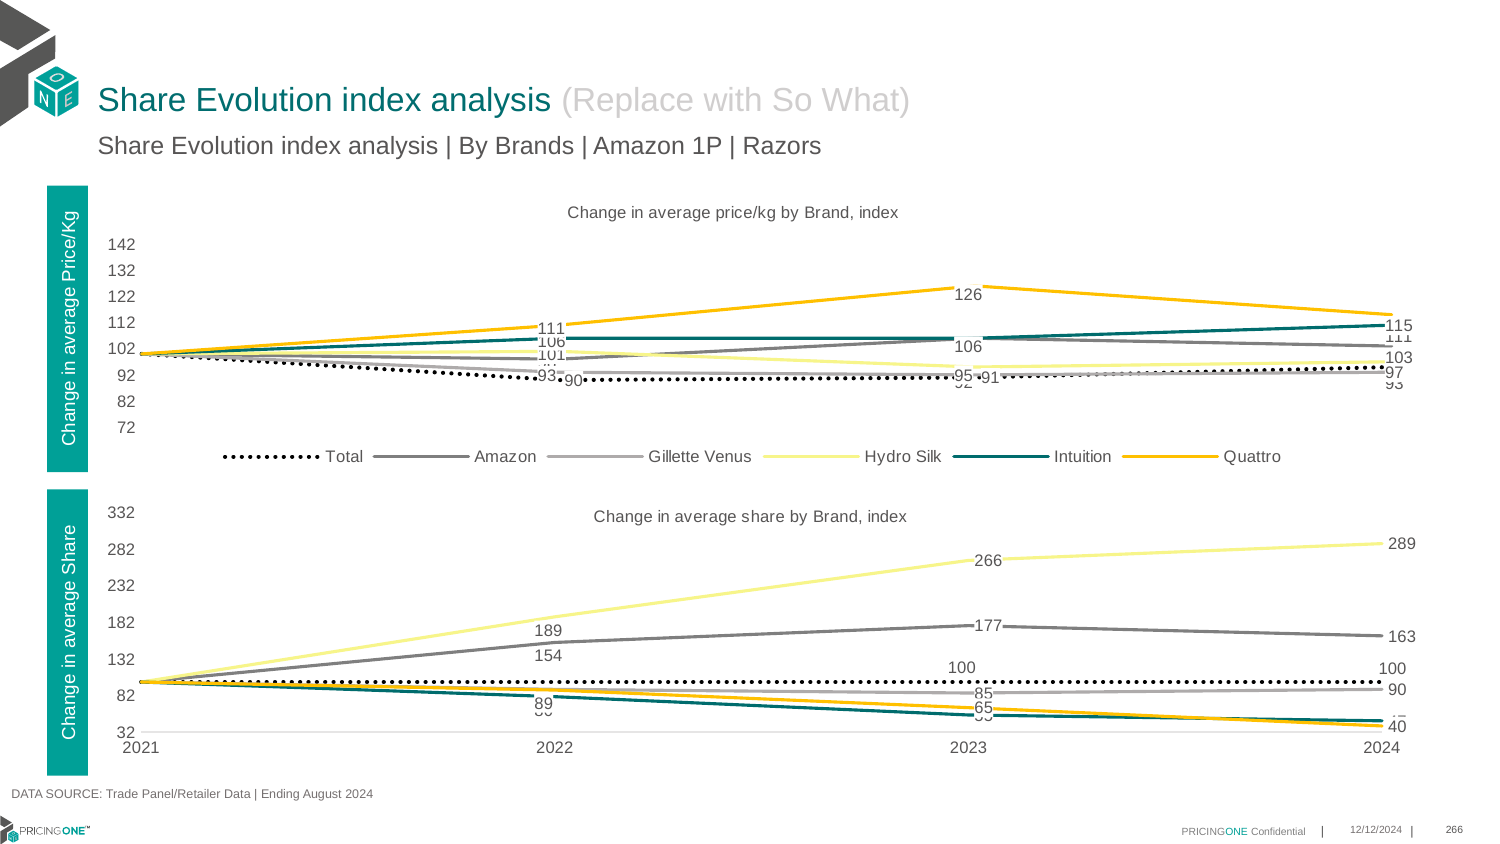

# Share Evolution index analysis (Replace with So What)
Share Evolution index analysis | By Brands | Amazon 1P | Razors

### Chart: Change in average price/kg by Brand, index

| Category | Total | Amazon | Gillette Venus | Hydro Silk | Intuition | Quattro |
|---|---|---|---|---|---|---|
| 2021 | 100.0 | 100.0 | 100.0 | 100.0 | 100.0 | 100.0 |
| 2022 | 90.0 | 98.0 | 93.0 | 101.0 | 106.0 | 111.0 |
| 2023 | 91.0 | 106.0 | 92.0 | 95.0 | 106.0 | 126.0 |
| 2024 | 95.0 | 103.0 | 93.0 | 97.0 | 111.0 | 115.0 |
Change in average Price/Kg

### Chart: Change in average share by Brand, index

| Category | Total | Amazon | Gillette Venus | Hydro Silk | Intuition | Quattro |
|---|---|---|---|---|---|---|
| 2021 | 100.0 | 100.0 | 100.0 | 100.0 | 100.0 | 100.0 |
| 2022 | 100.0 | 154.0 | 90.0 | 189.0 | 80.0 | 89.0 |
| 2023 | 100.0 | 177.0 | 85.0 | 266.0 | 55.0 | 65.0 |
| 2024 | 100.0 | 163.0 | 90.0 | 289.0 | 47.0 | 40.0 |
Change in average Share
DATA SOURCE: Trade Panel/Retailer Data | Ending August 2024

12/12/2024
266